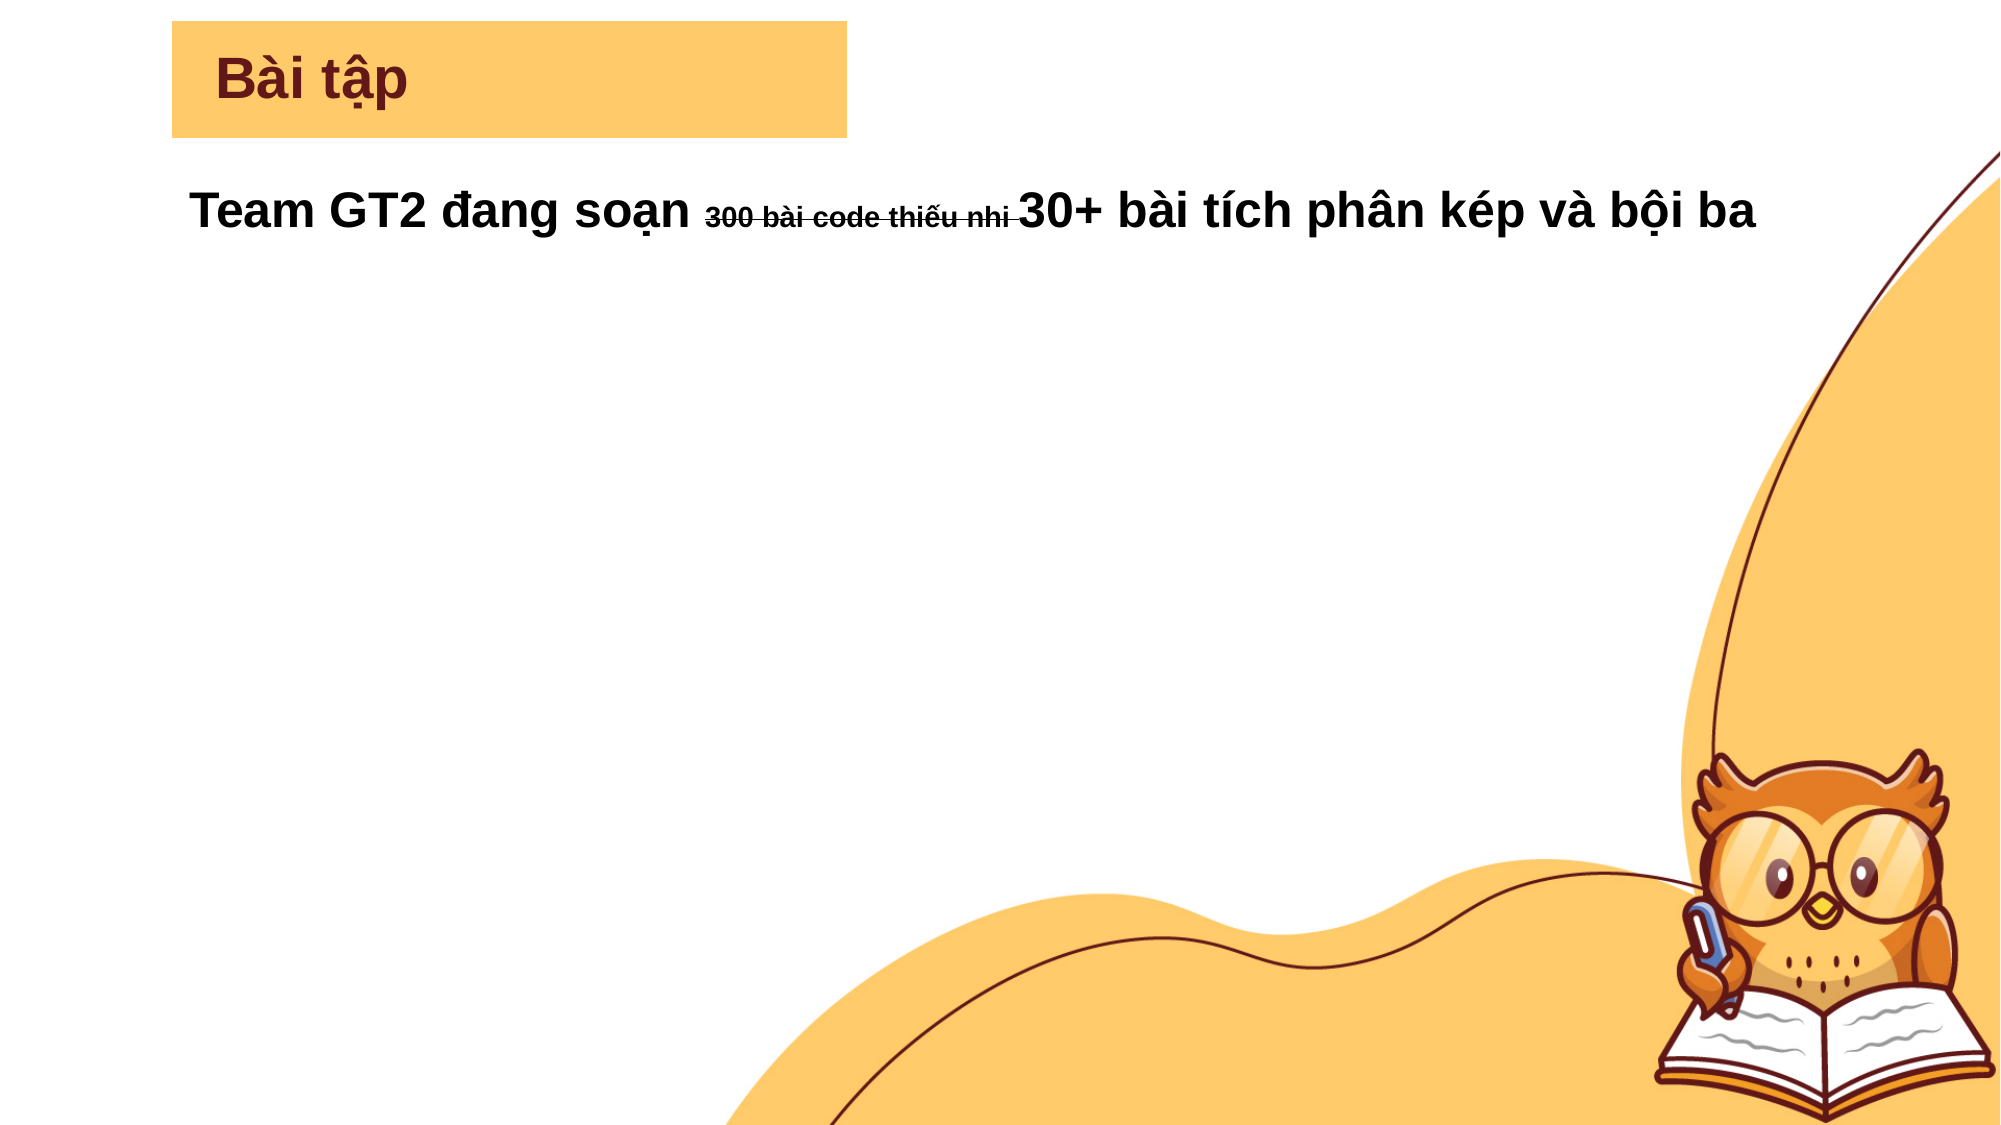

Bài tập

Team GT2 đang soạn 300 bài code thiếu nhi 30+ bài tích phân kép và bội ba